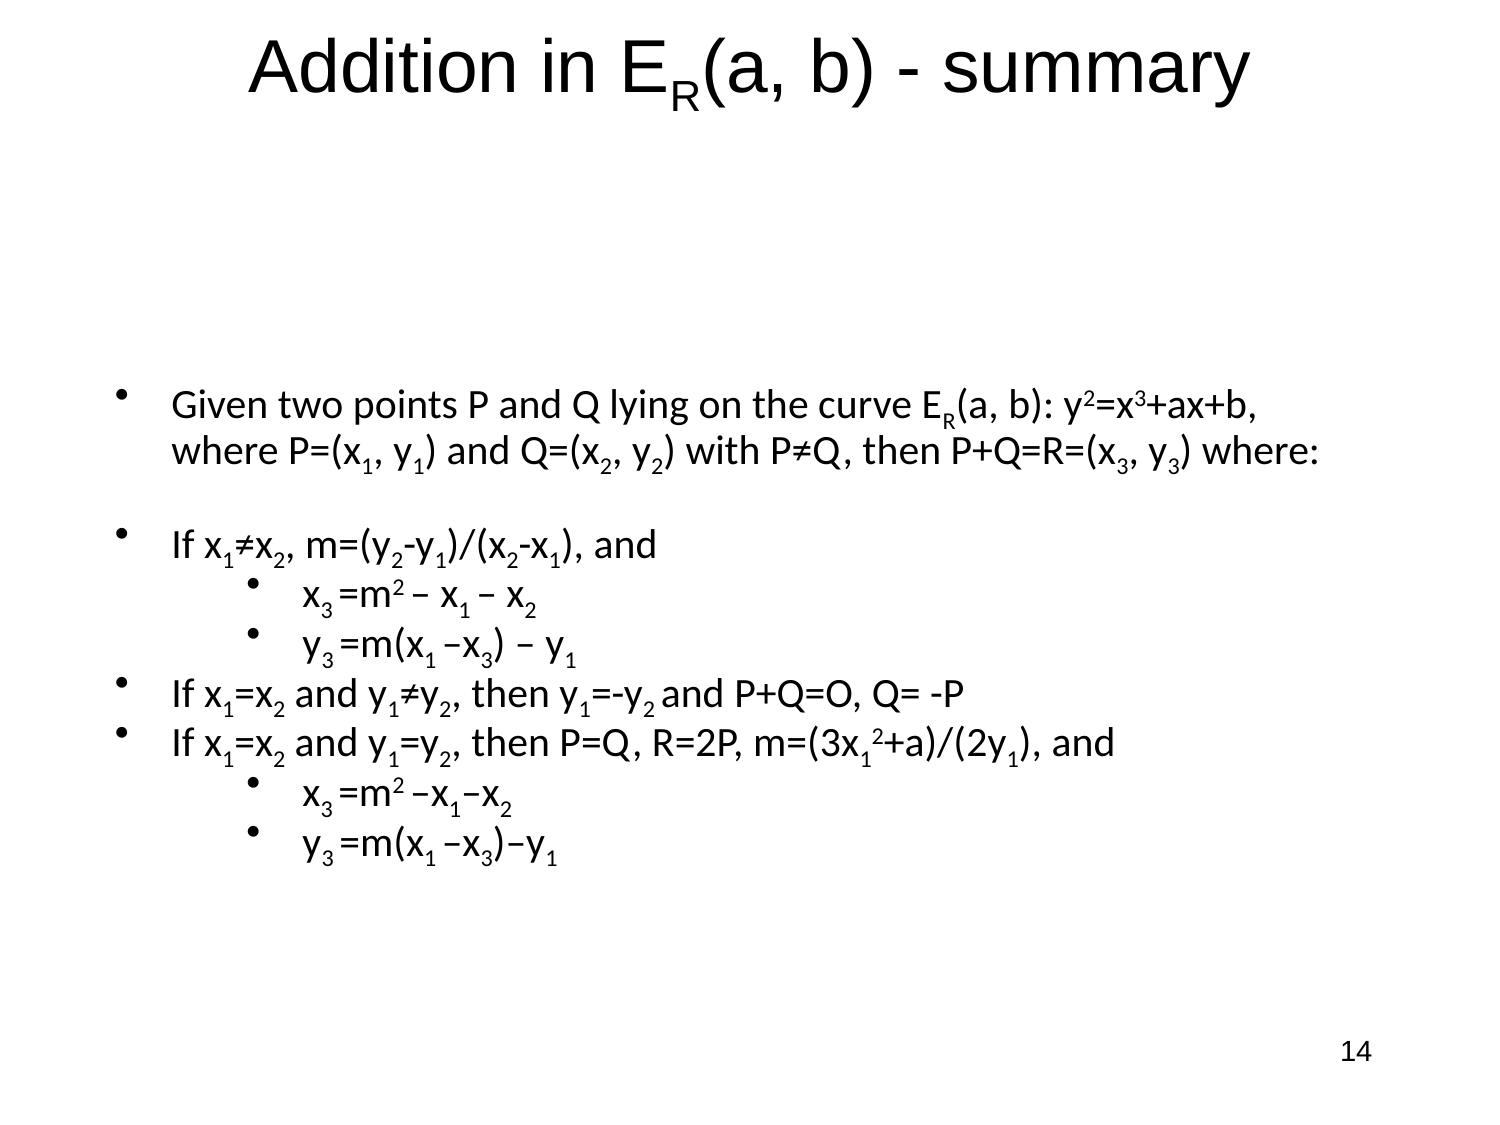

# Addition in ER(a, b) - summary
Given two points P and Q lying on the curve ER(a, b): y2=x3+ax+b, where P=(x1, y1) and Q=(x2, y2) with P≠Q, then P+Q=R=(x3, y3) where:

If x1≠x2, m=(y2-y1)/(x2-x1), and
x3 =m2 – x1 – x2
y3 =m(x1 –x3) – y1
If x1=x2 and y1≠y2, then y1=-y2 and P+Q=O, Q= -P
If x1=x2 and y1=y2, then P=Q, R=2P, m=(3x12+a)/(2y1), and
x3 =m2 –x1–x2
y3 =m(x1 –x3)–y1

14